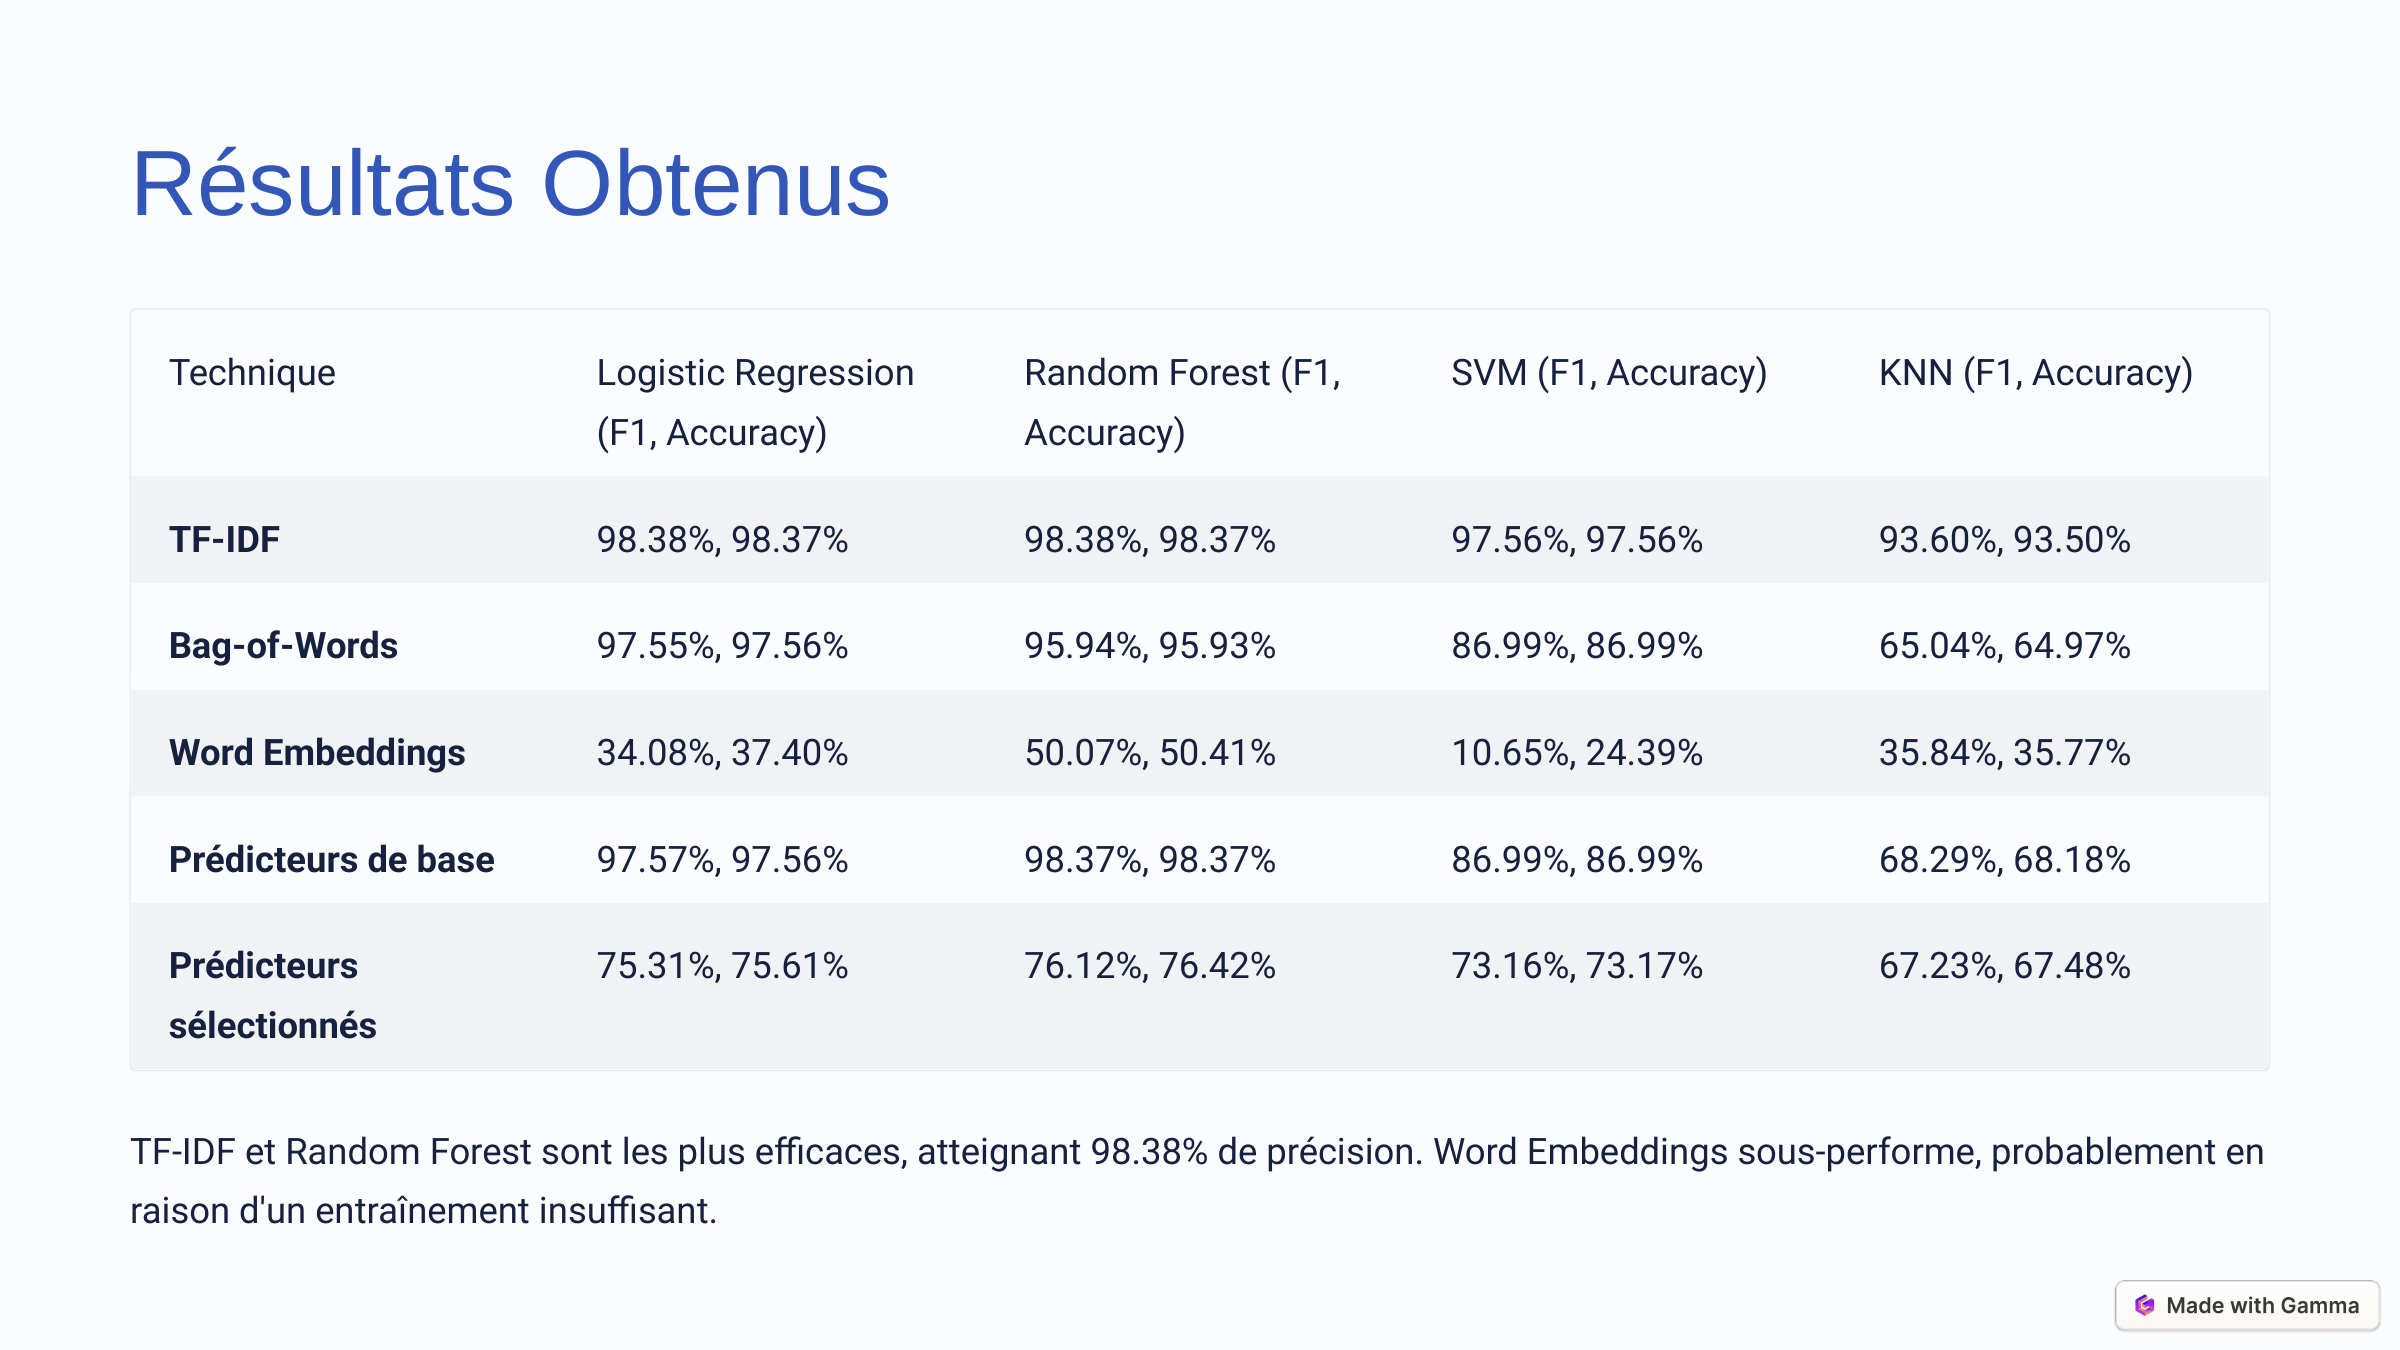

Résultats Obtenus

Technique
Logistic Regression (F1, Accuracy)
Random Forest (F1, Accuracy)
SVM (F1, Accuracy)
KNN (F1, Accuracy)

TF-IDF
98.38%, 98.37%
98.38%, 98.37%
97.56%, 97.56%
93.60%, 93.50%

Bag-of-Words
97.55%, 97.56%
95.94%, 95.93%
86.99%, 86.99%
65.04%, 64.97%

Word Embeddings
34.08%, 37.40%
50.07%, 50.41%
10.65%, 24.39%
35.84%, 35.77%

Prédicteurs de base
97.57%, 97.56%
98.37%, 98.37%
86.99%, 86.99%
68.29%, 68.18%

Prédicteurs sélectionnés
75.31%, 75.61%
76.12%, 76.42%
73.16%, 73.17%
67.23%, 67.48%
TF-IDF et Random Forest sont les plus efficaces, atteignant 98.38% de précision. Word Embeddings sous-performe, probablement en raison d'un entraînement insuffisant.